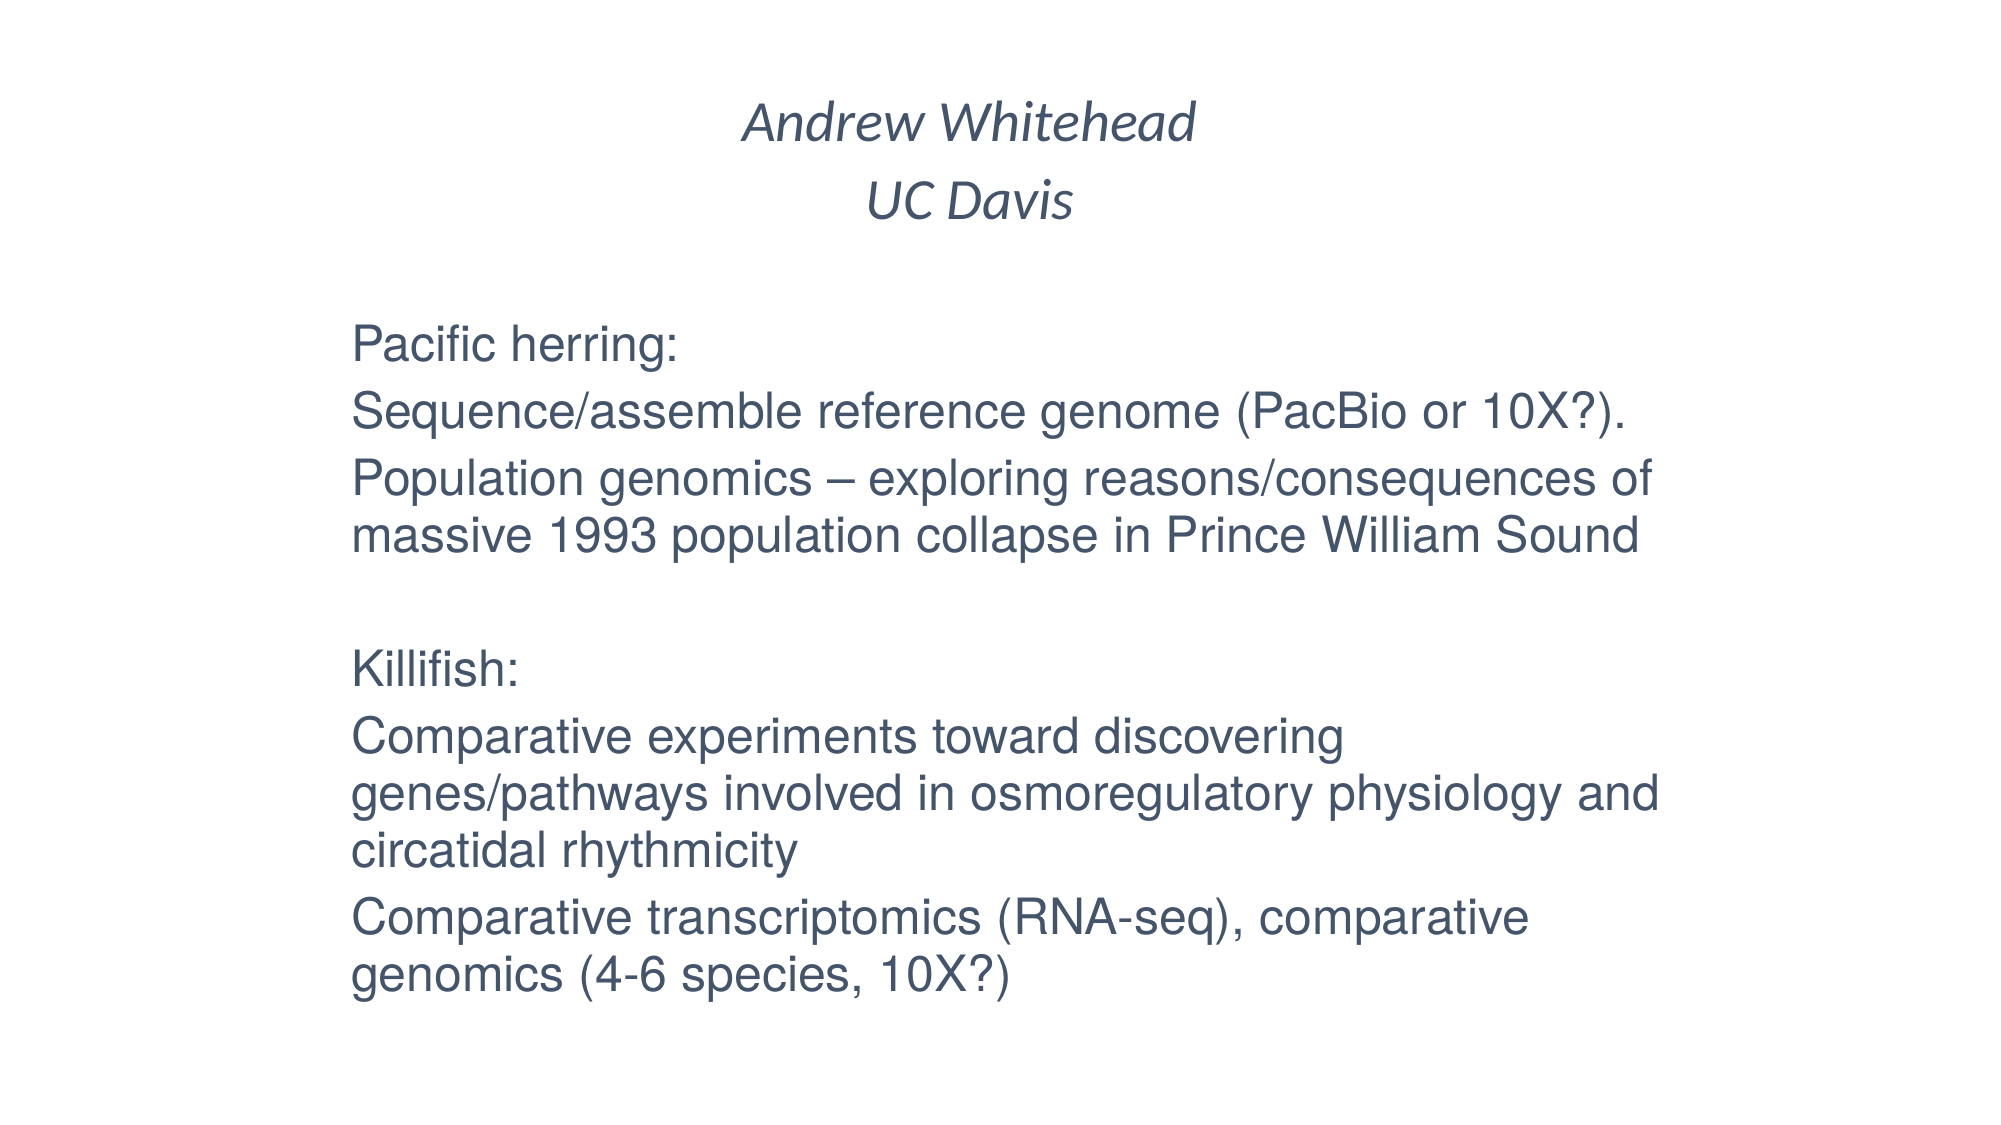

Andrew Whitehead
UC Davis
Pacific herring:
Sequence/assemble reference genome (PacBio or 10X?).
Population genomics – exploring reasons/consequences of massive 1993 population collapse in Prince William Sound

Killifish:
Comparative experiments toward discovering genes/pathways involved in osmoregulatory physiology and circatidal rhythmicity
Comparative transcriptomics (RNA-seq), comparative genomics (4-6 species, 10X?)